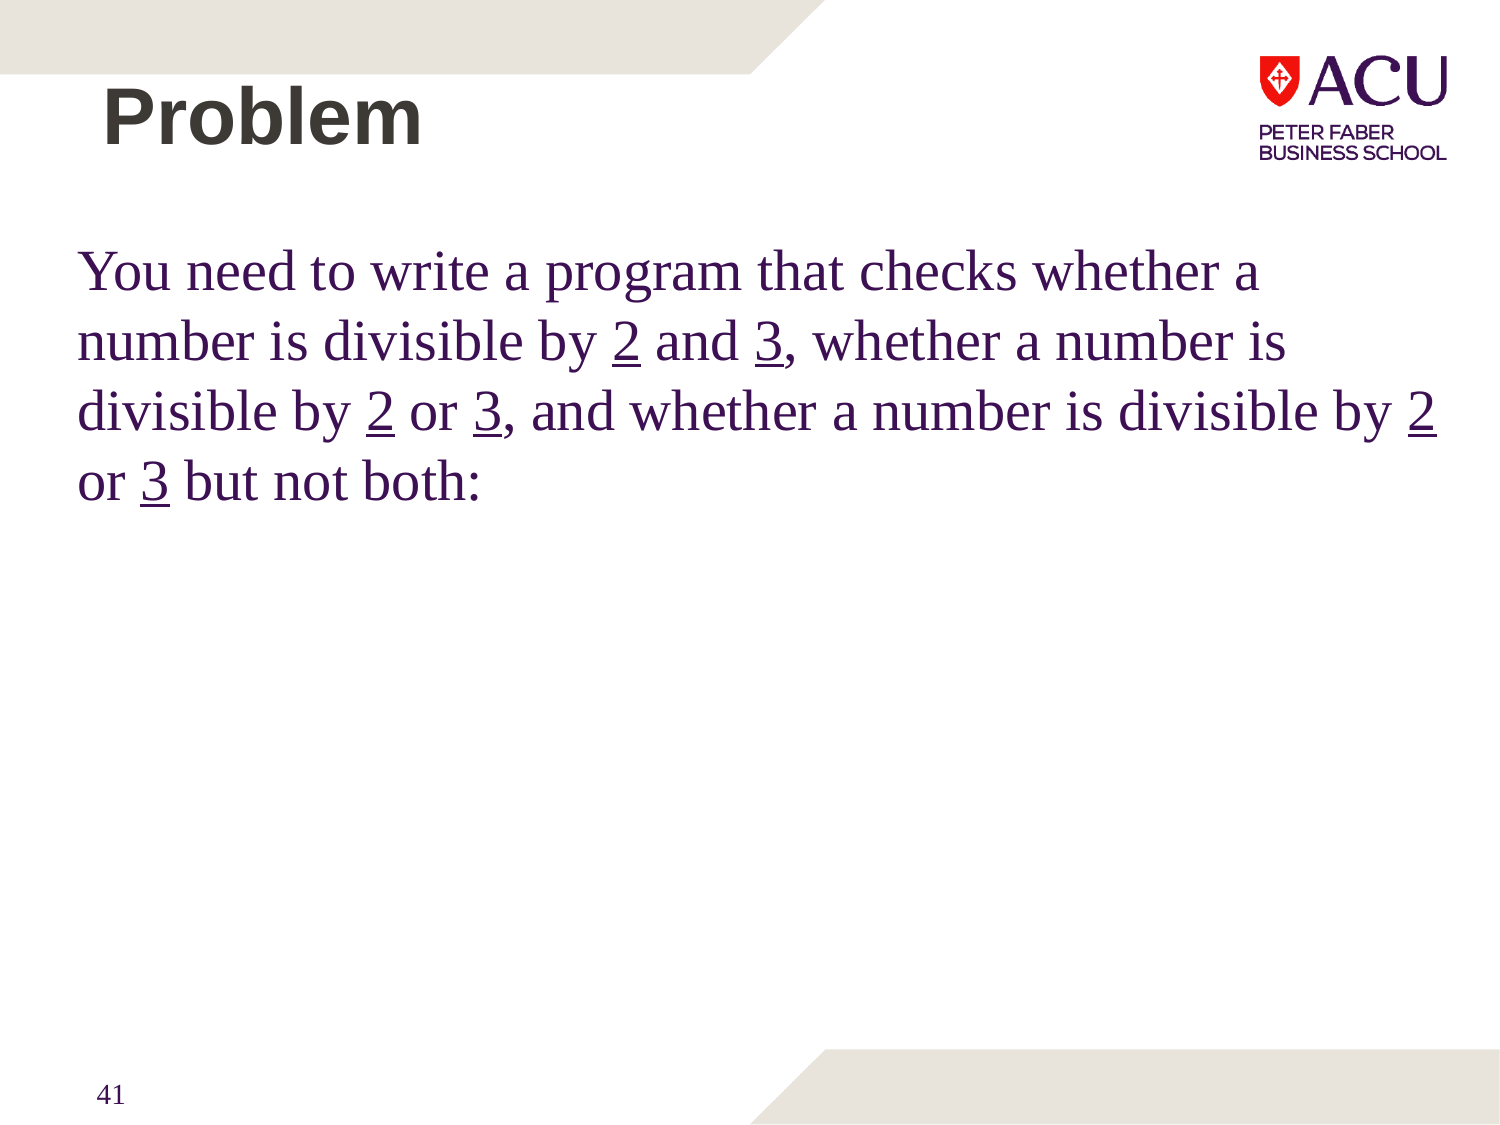

# Problem
You need to write a program that checks whether a number is divisible by 2 and 3, whether a number is divisible by 2 or 3, and whether a number is divisible by 2 or 3 but not both:
41